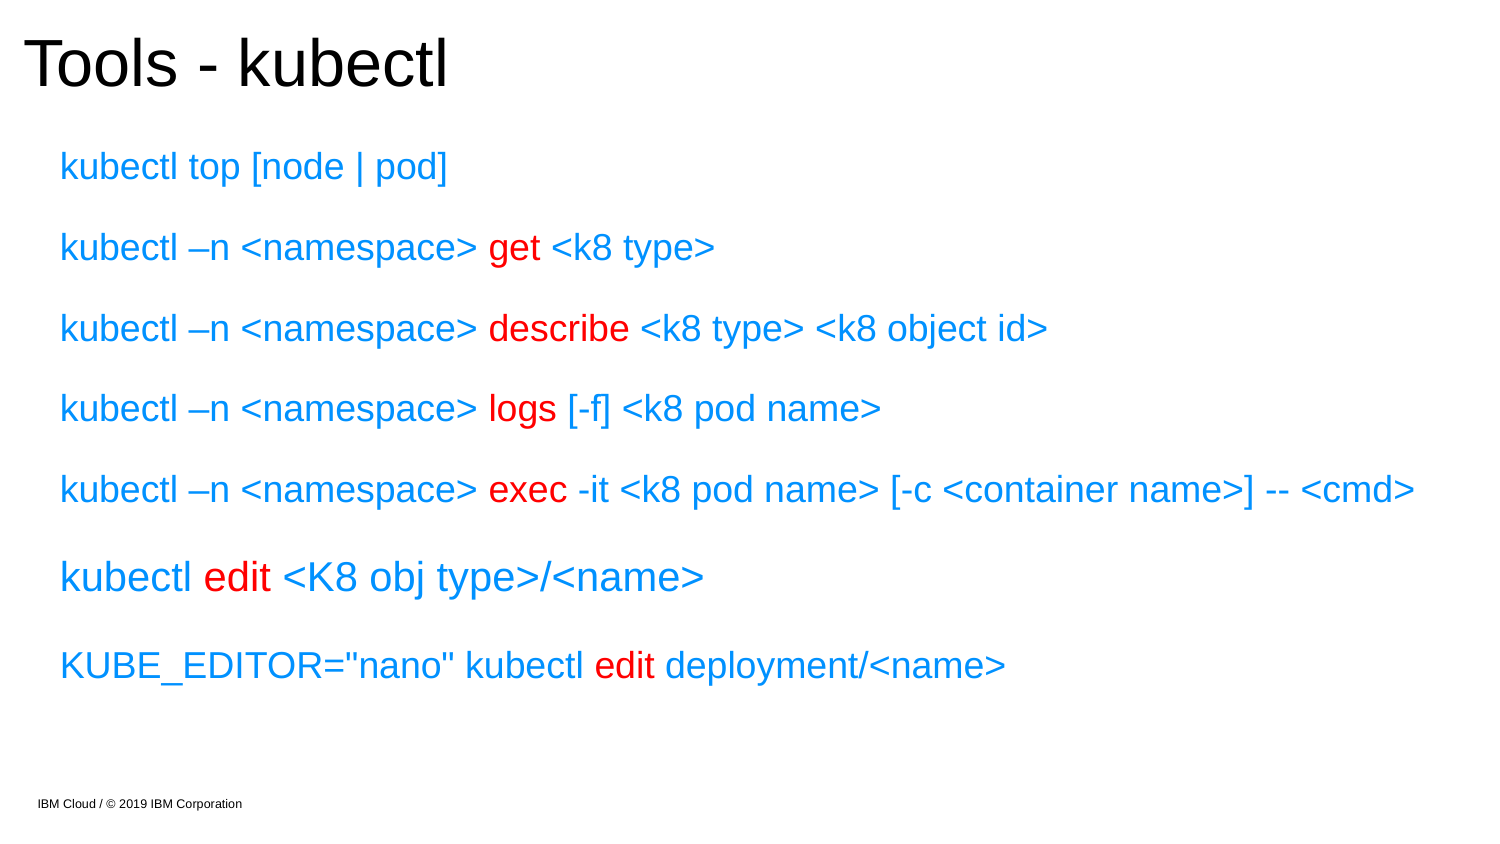

# Tools - kubectl
kubectl top [node | pod]

kubectl –n <namespace> get <k8 type>

kubectl –n <namespace> describe <k8 type> <k8 object id>

kubectl –n <namespace> logs [-f] <k8 pod name>

kubectl –n <namespace> exec -it <k8 pod name> [-c <container name>] -- <cmd>

kubectl edit <K8 obj type>/<name>

KUBE_EDITOR="nano" kubectl edit deployment/<name>

IBM Cloud / © 2019 IBM Corporation